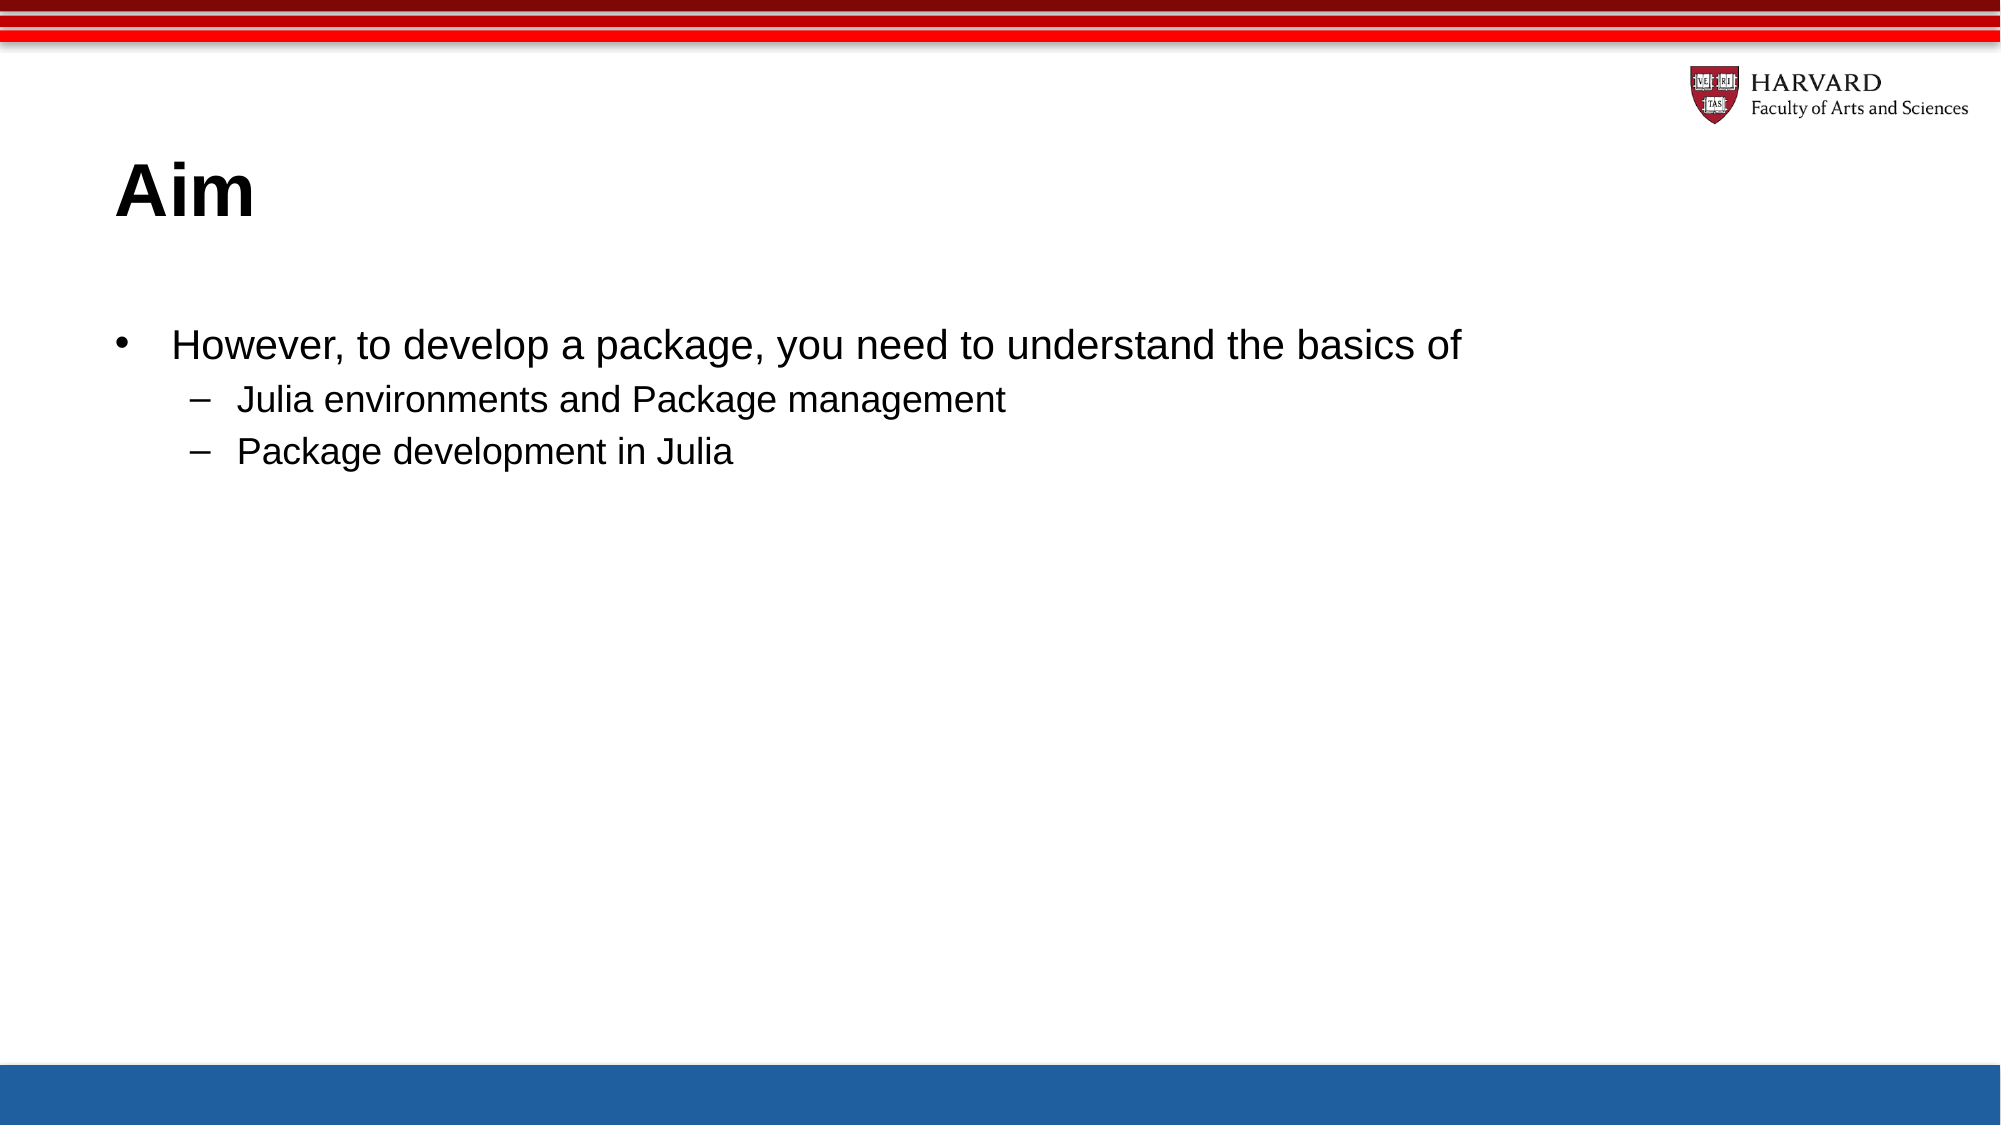

# Aim
However, to develop a package, you need to understand the basics of
Julia environments and Package management
Package development in Julia